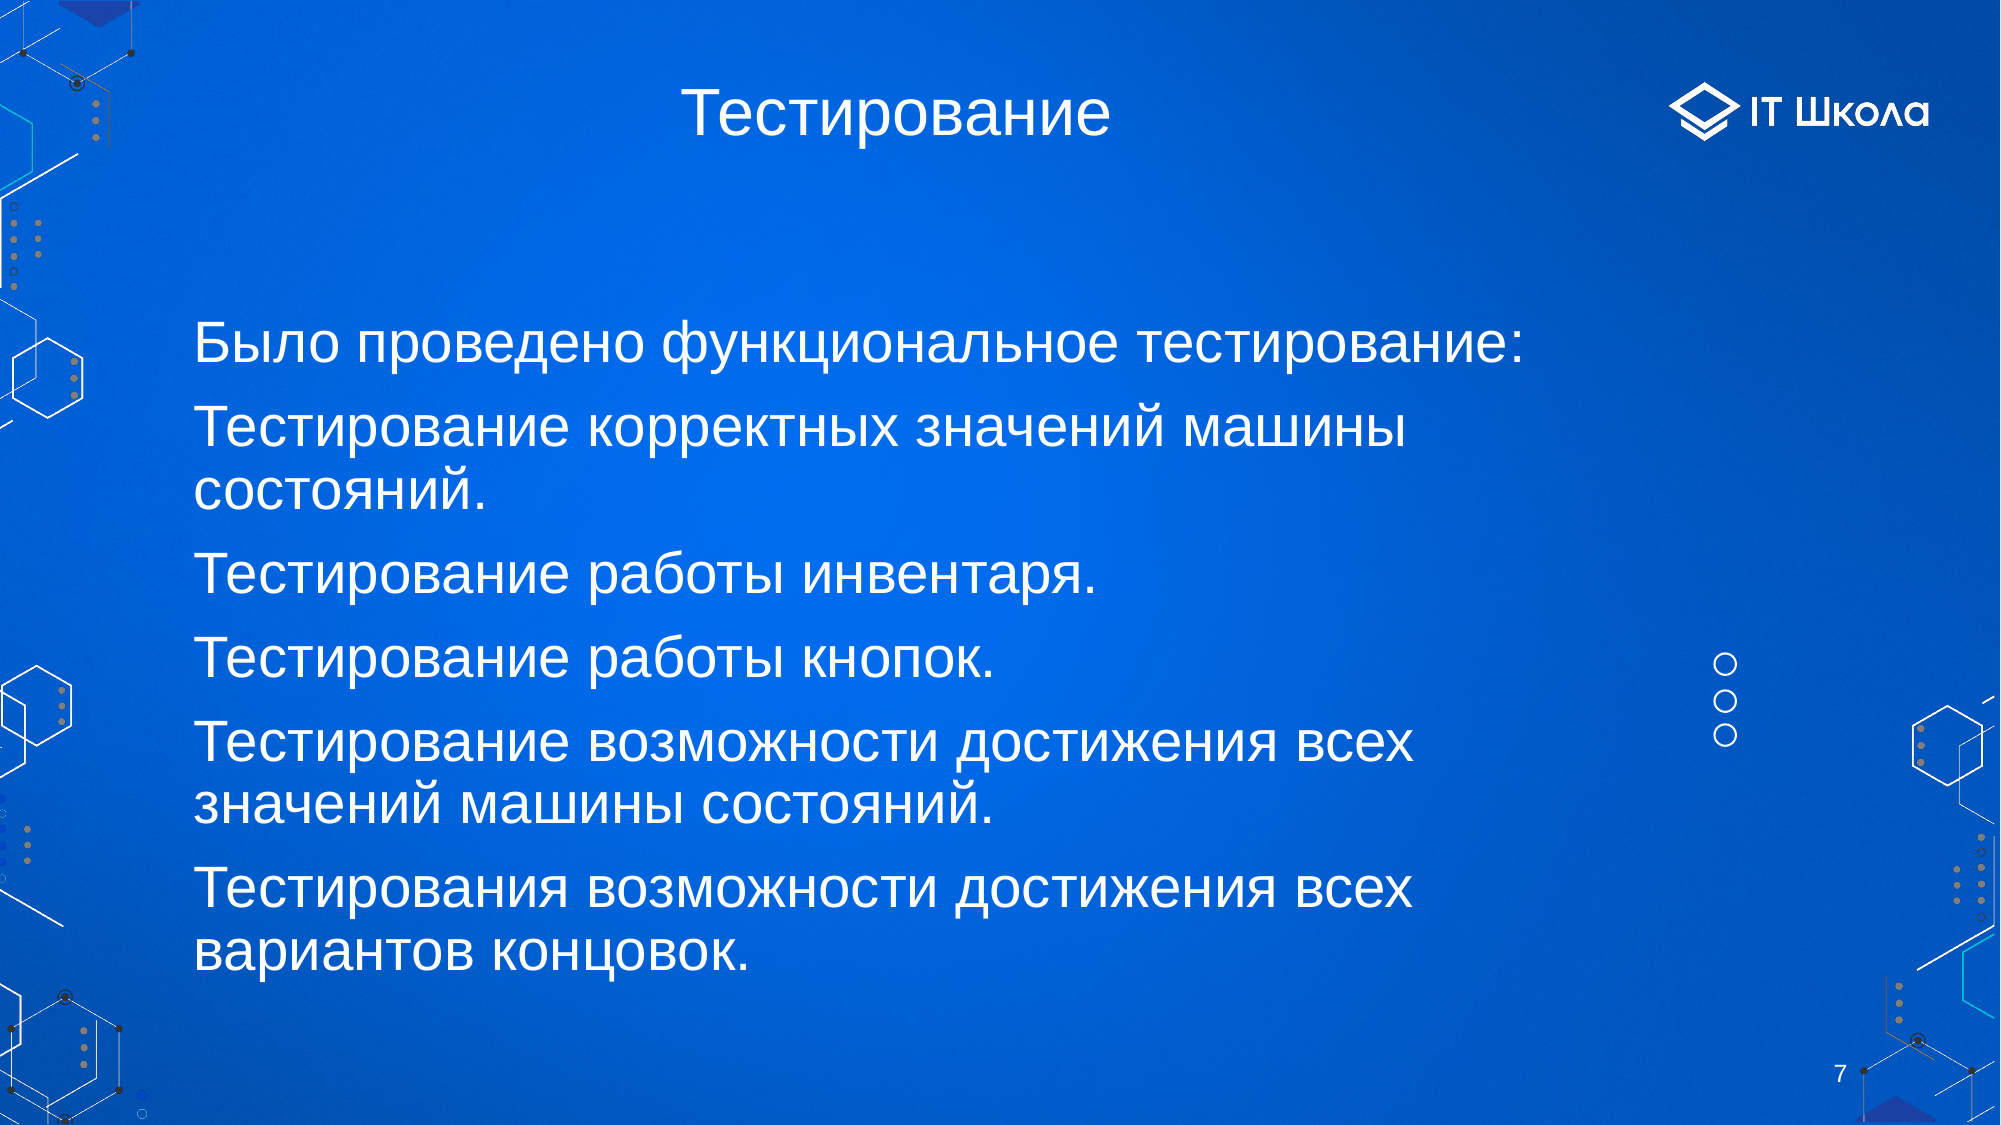

# Тестирование
Было проведено функциональное тестирование:
Тестирование корректных значений машины состояний.
Тестирование работы инвентаря.
Тестирование работы кнопок.
Тестирование возможности достижения всех значений машины состояний.
Тестирования возможности достижения всех вариантов концовок.

7